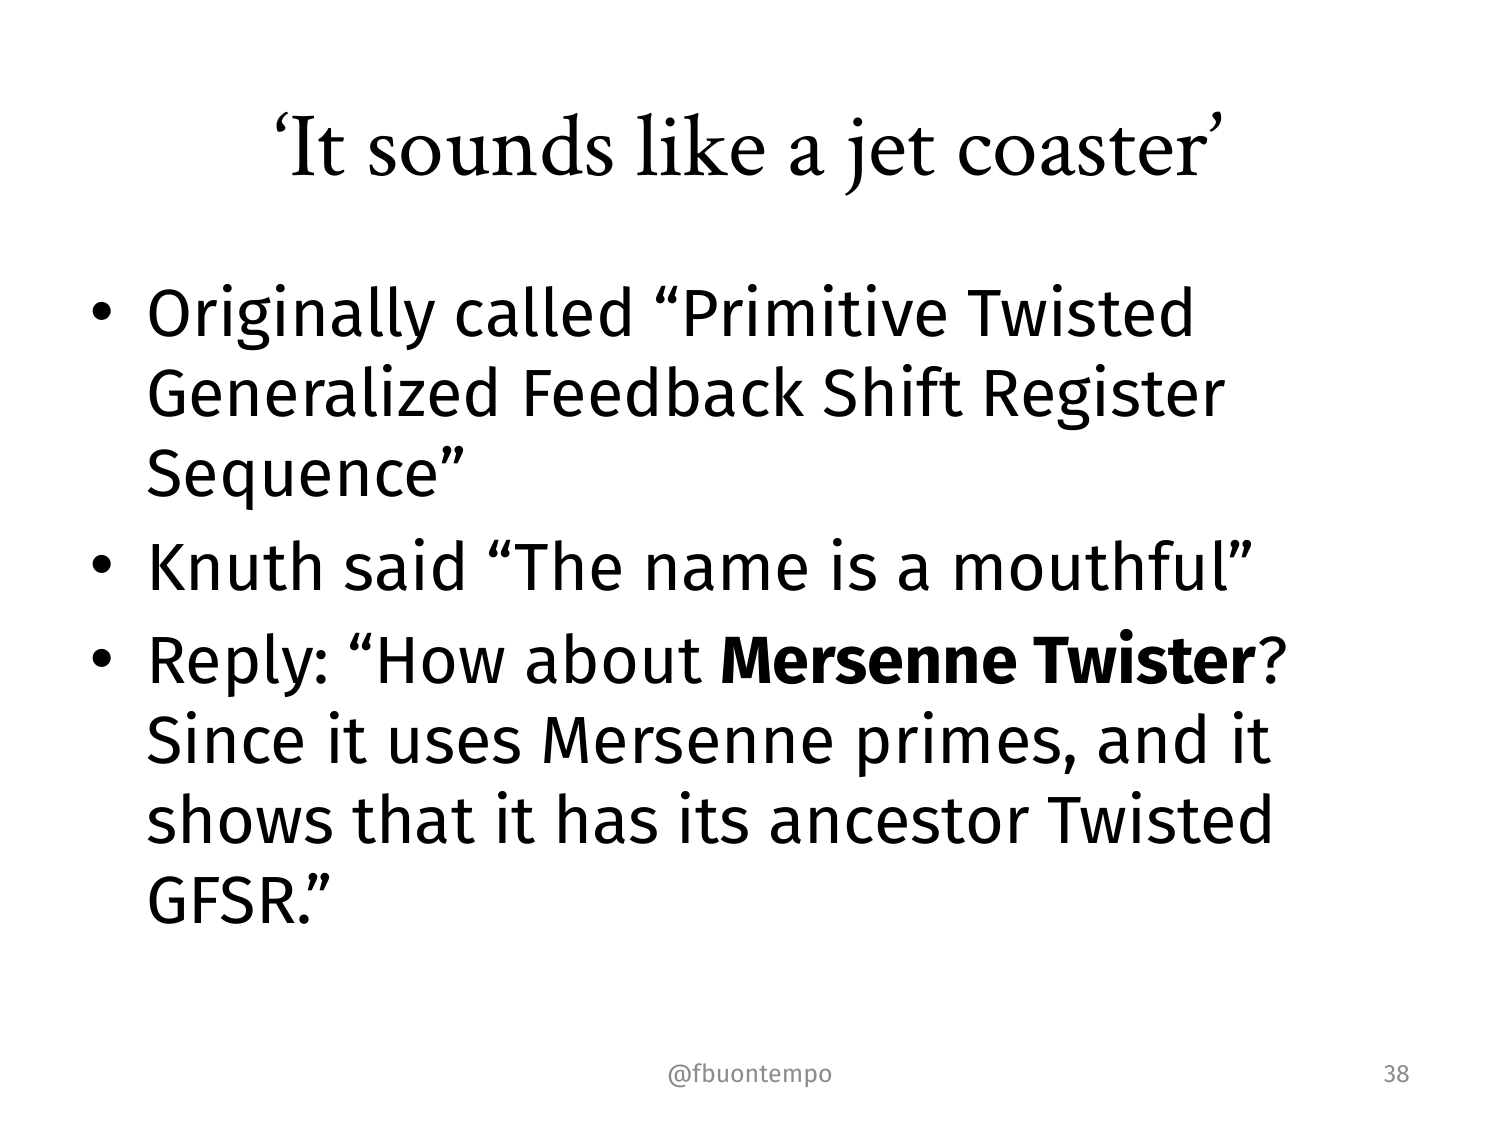

# ‘It sounds like a jet coaster’
Originally called “Primitive Twisted Generalized Feedback Shift Register Sequence”
Knuth said “The name is a mouthful”
Reply: “How about Mersenne Twister? Since it uses Mersenne primes, and it shows that it has its ancestor Twisted GFSR.”
@fbuontempo
38